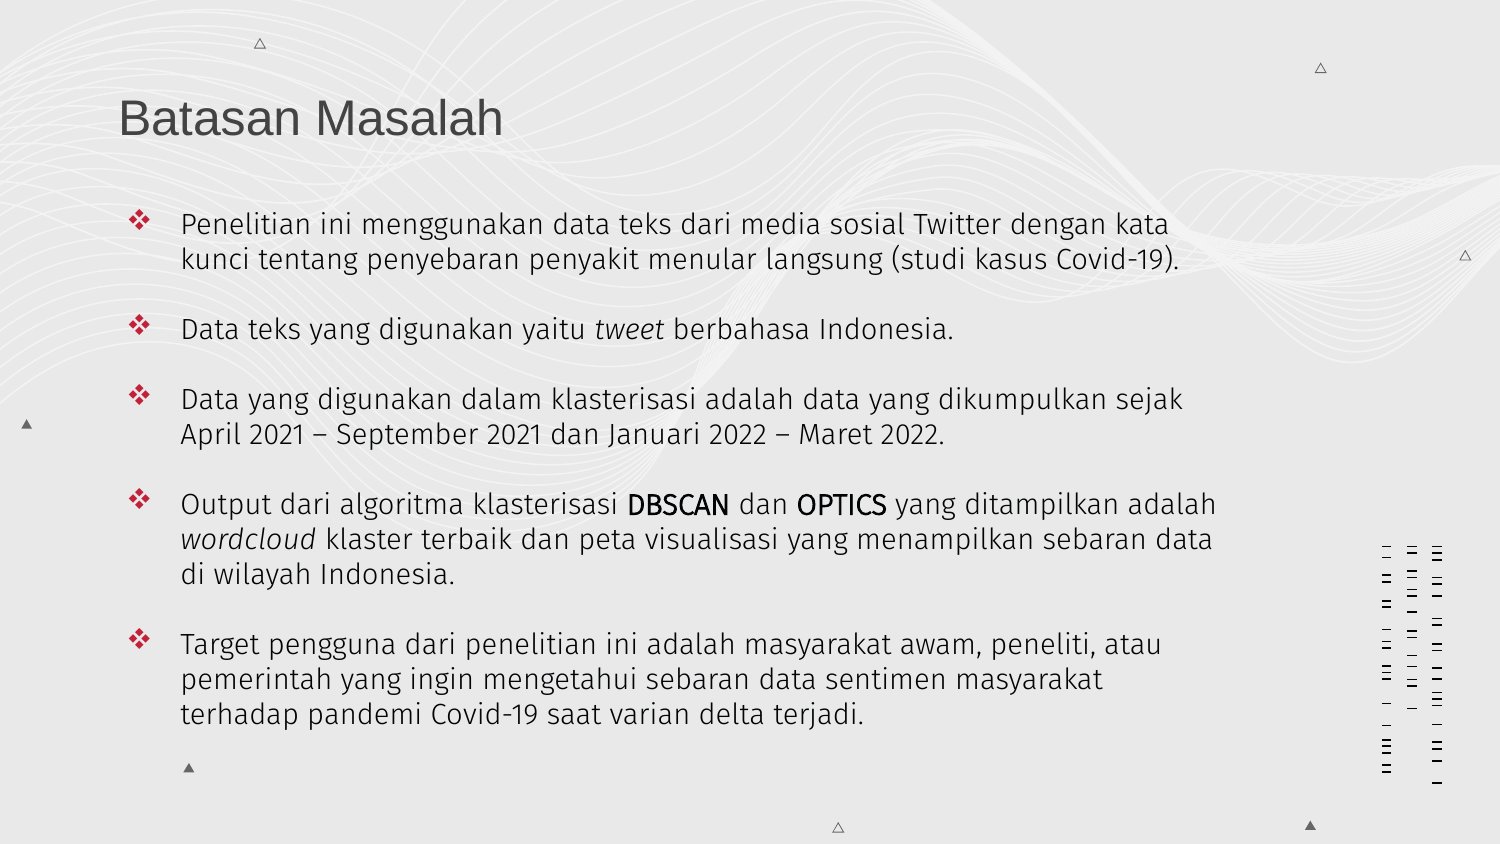

# Batasan Masalah
Penelitian ini menggunakan data teks dari media sosial Twitter dengan kata kunci tentang penyebaran penyakit menular langsung (studi kasus Covid-19).

Data teks yang digunakan yaitu tweet berbahasa Indonesia.

Data yang digunakan dalam klasterisasi adalah data yang dikumpulkan sejak April 2021 – September 2021 dan Januari 2022 – Maret 2022.

Output dari algoritma klasterisasi DBSCAN dan OPTICS yang ditampilkan adalah wordcloud klaster terbaik dan peta visualisasi yang menampilkan sebaran data di wilayah Indonesia.

Target pengguna dari penelitian ini adalah masyarakat awam, peneliti, atau pemerintah yang ingin mengetahui sebaran data sentimen masyarakat terhadap pandemi Covid-19 saat varian delta terjadi.